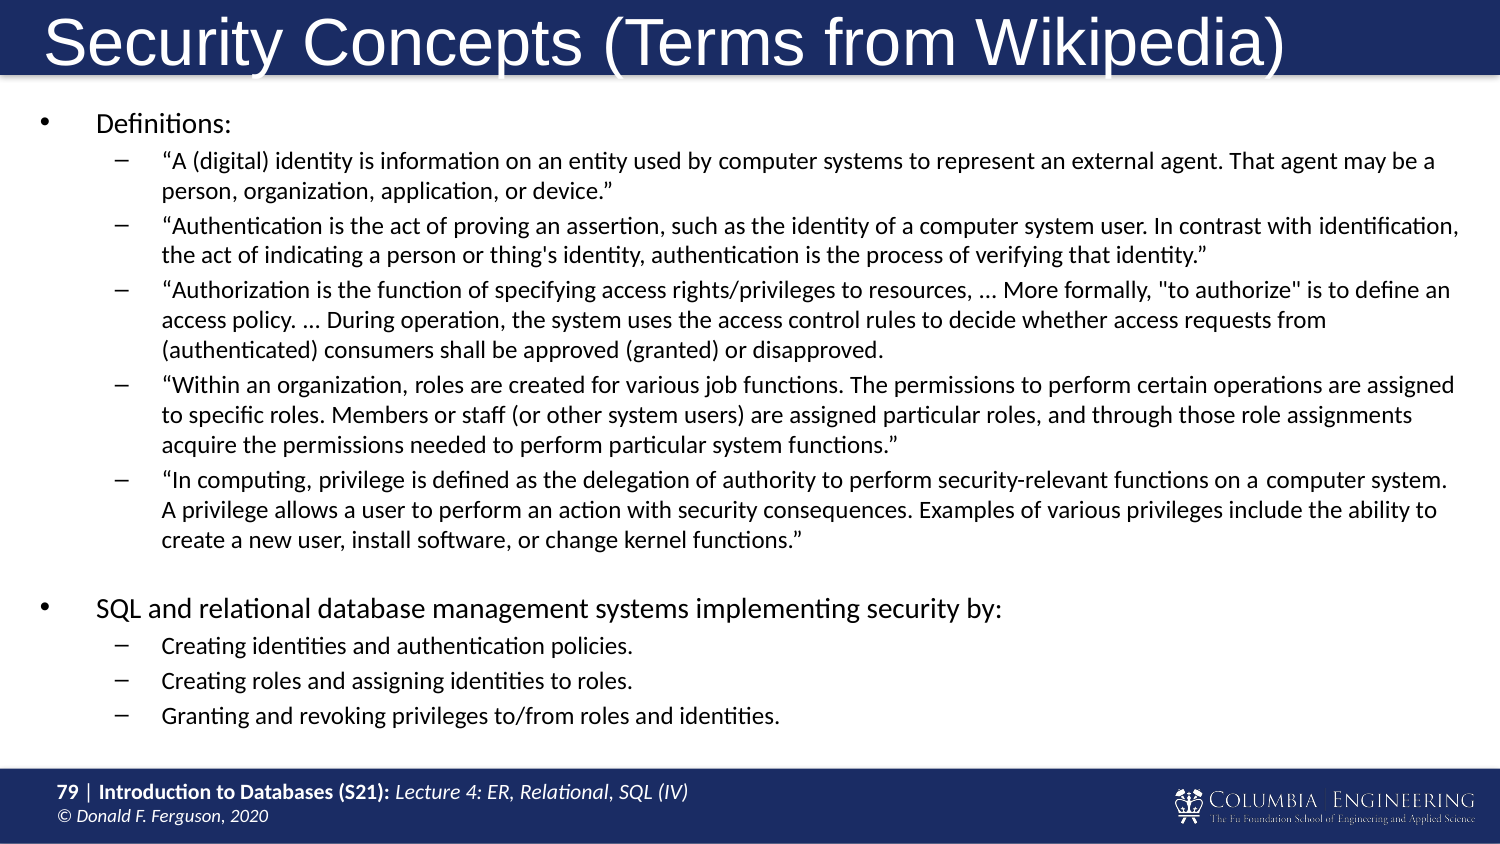

# Security Concepts (Terms from Wikipedia)
Definitions:
“A (digital) identity is information on an entity used by computer systems to represent an external agent. That agent may be a person, organization, application, or device.”
“Authentication is the act of proving an assertion, such as the identity of a computer system user. In contrast with identification, the act of indicating a person or thing's identity, authentication is the process of verifying that identity.”
“Authorization is the function of specifying access rights/privileges to resources, ... More formally, "to authorize" is to define an access policy. ... During operation, the system uses the access control rules to decide whether access requests from (authenticated) consumers shall be approved (granted) or disapproved.
“Within an organization, roles are created for various job functions. The permissions to perform certain operations are assigned to specific roles. Members or staff (or other system users) are assigned particular roles, and through those role assignments acquire the permissions needed to perform particular system functions.”
“In computing, privilege is defined as the delegation of authority to perform security-relevant functions on a computer system. A privilege allows a user to perform an action with security consequences. Examples of various privileges include the ability to create a new user, install software, or change kernel functions.”
SQL and relational database management systems implementing security by:
Creating identities and authentication policies.
Creating roles and assigning identities to roles.
Granting and revoking privileges to/from roles and identities.